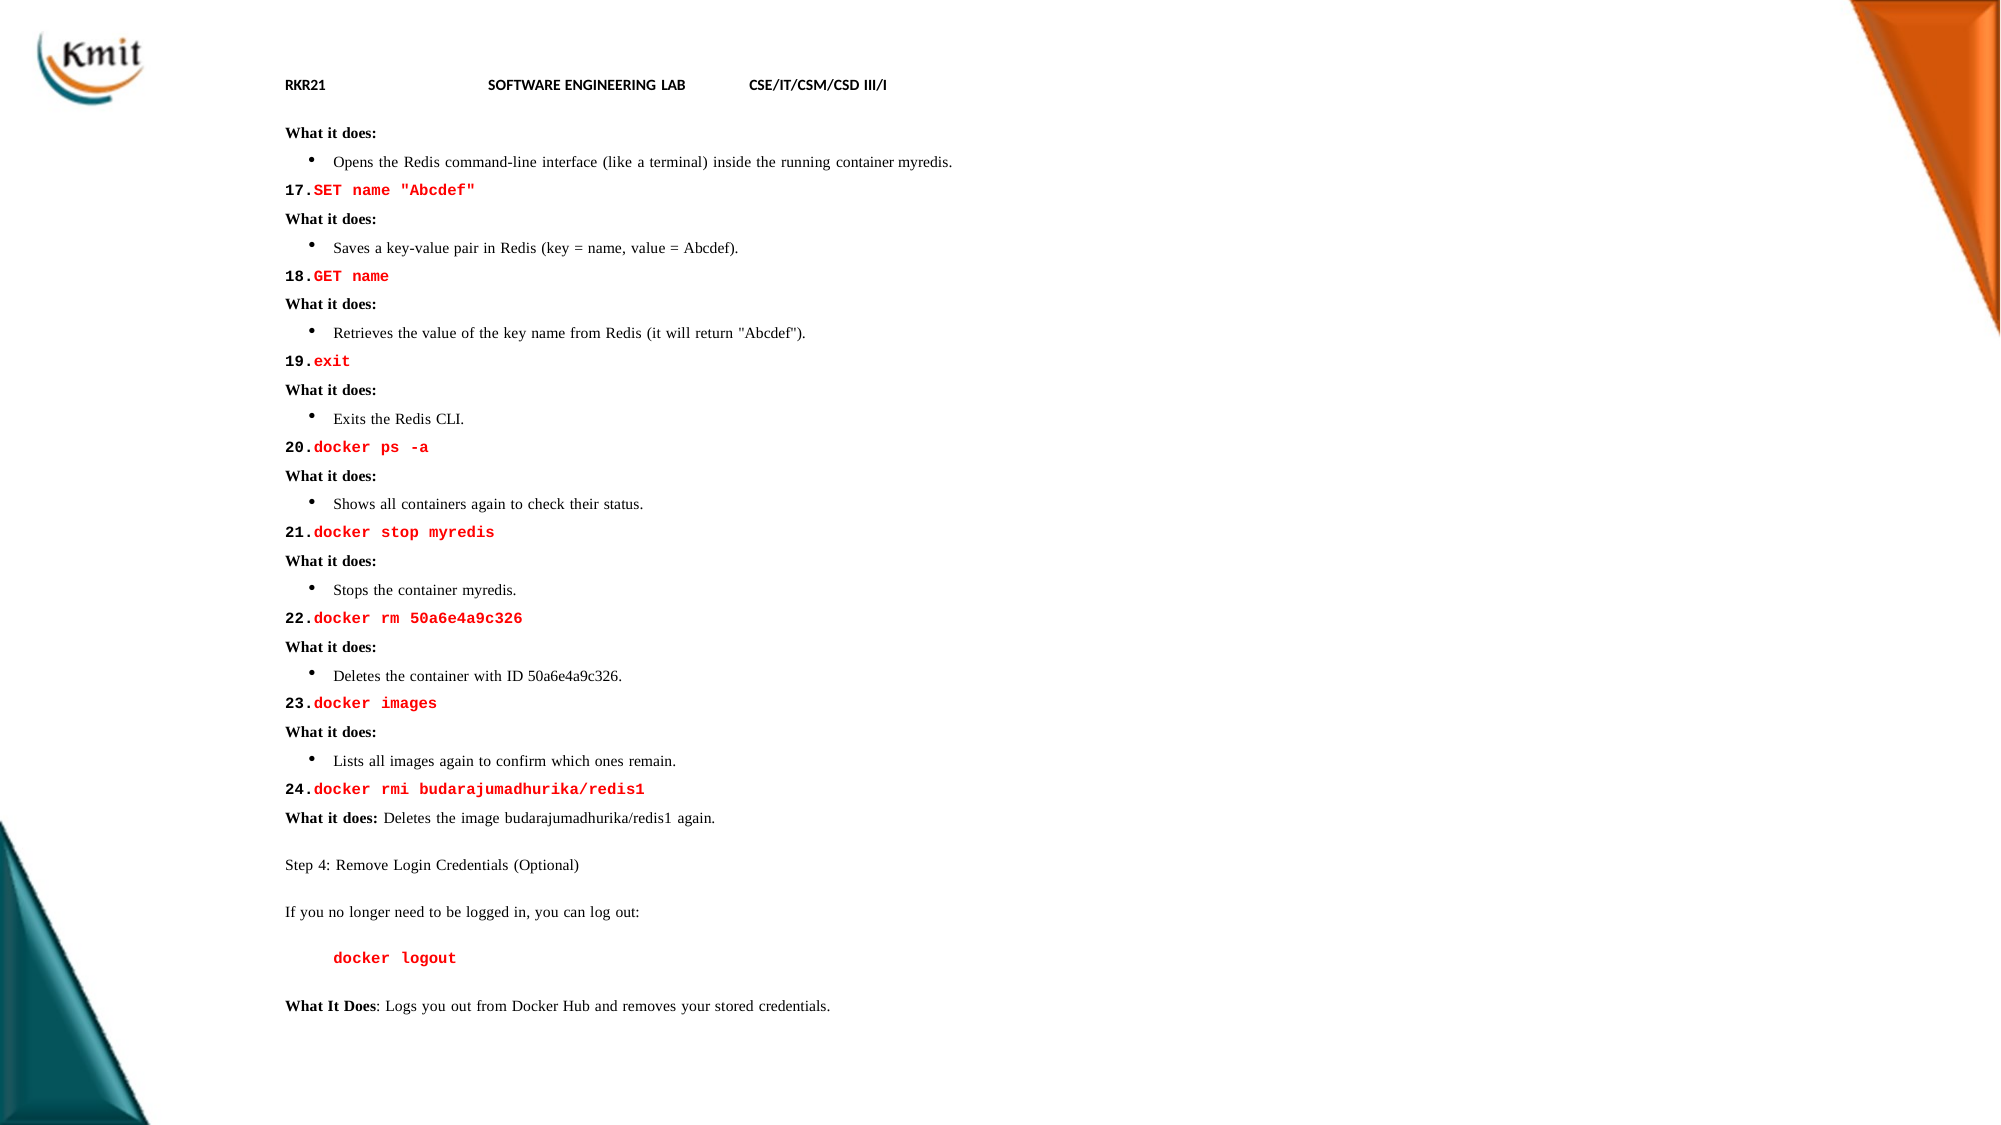

RKR21	SOFTWARE ENGINEERING LAB	CSE/IT/CSM/CSD III/I

What it does:
Opens the Redis command-line interface (like a terminal) inside the running container myredis.
SET name "Abcdef"
What it does:
Saves a key-value pair in Redis (key = name, value = Abcdef).
GET name
What it does:
Retrieves the value of the key name from Redis (it will return "Abcdef").
exit
What it does:
Exits the Redis CLI.
docker ps -a
What it does:
Shows all containers again to check their status.
docker stop myredis
What it does:
Stops the container myredis.
docker rm 50a6e4a9c326
What it does:
Deletes the container with ID 50a6e4a9c326.
docker images
What it does:
Lists all images again to confirm which ones remain.
docker rmi budarajumadhurika/redis1
What it does: Deletes the image budarajumadhurika/redis1 again.

Step 4: Remove Login Credentials (Optional)

If you no longer need to be logged in, you can log out:

docker logout

What It Does: Logs you out from Docker Hub and removes your stored credentials.
387